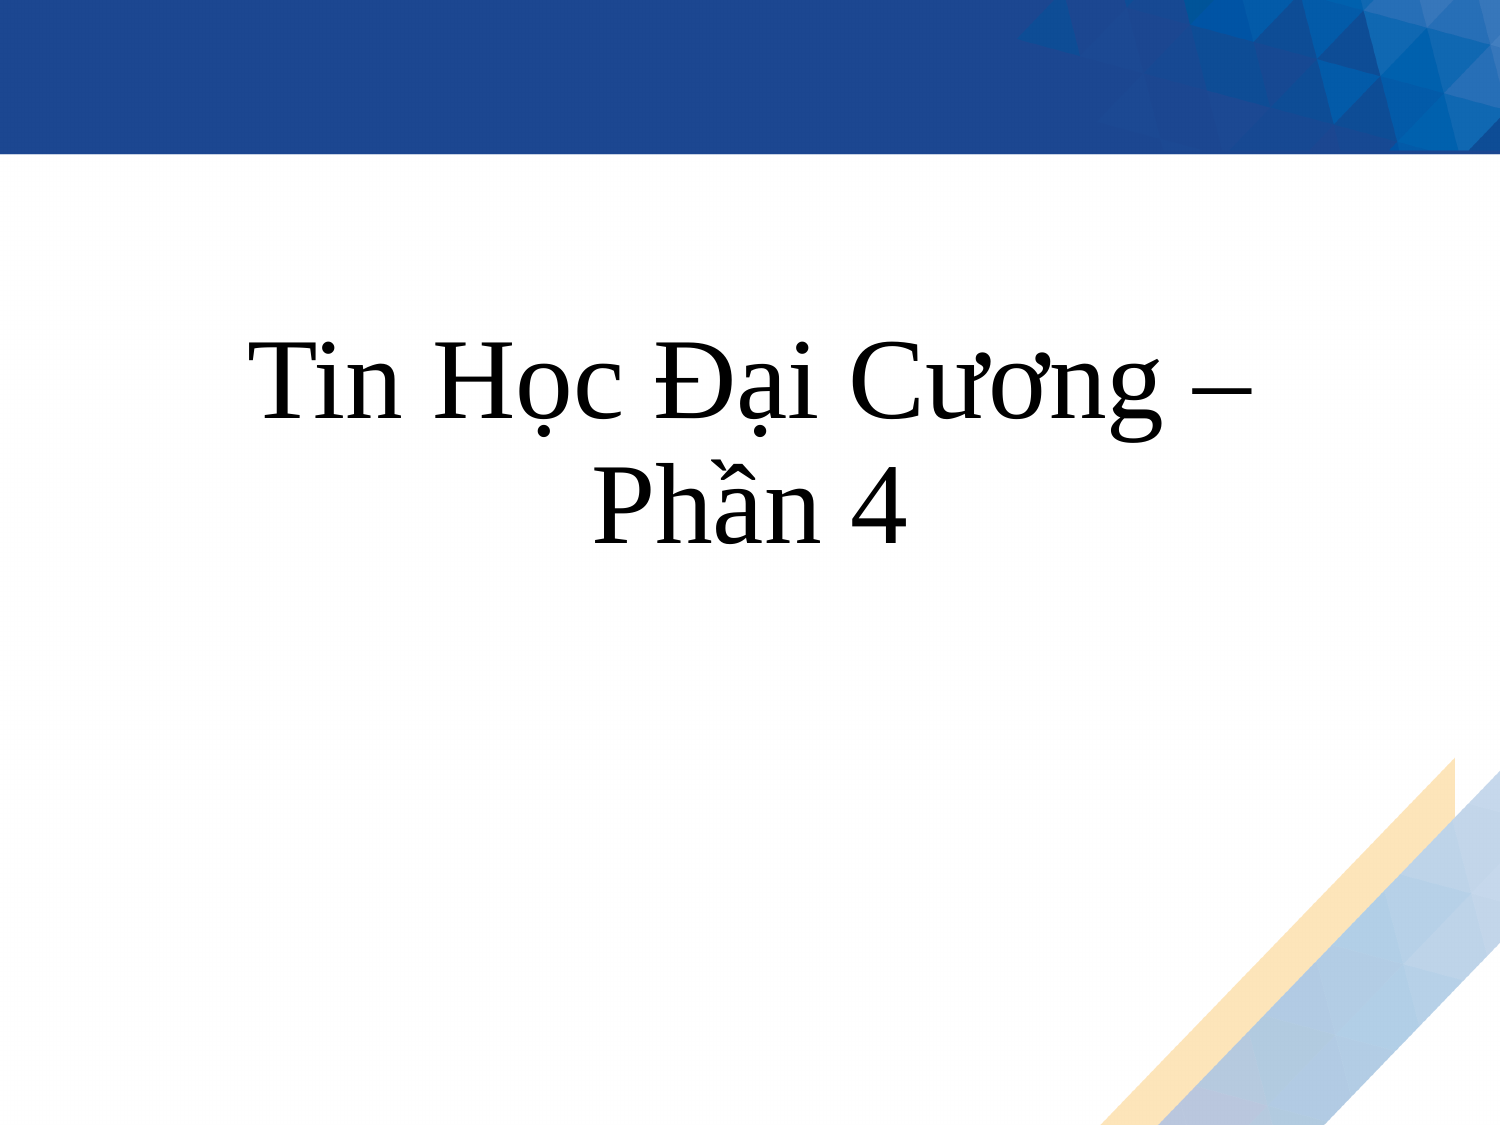

# Tin Học Đại Cương – Phần 4